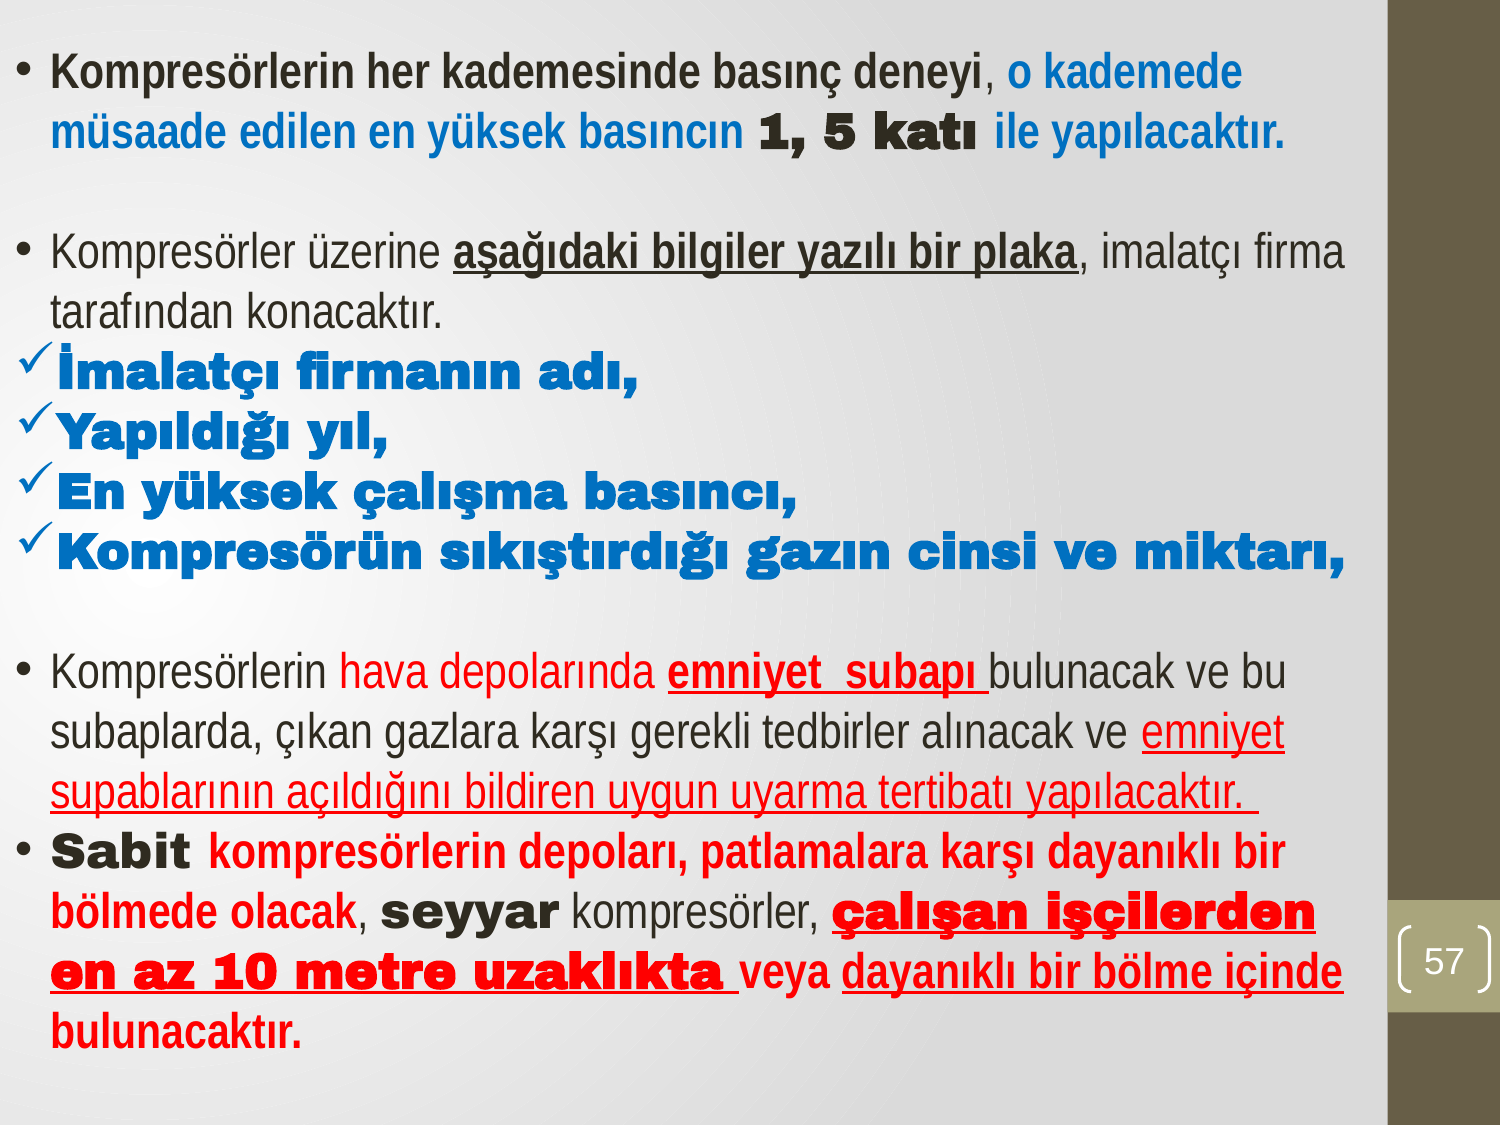

Kompresörlerin her kademesinde basınç deneyi, o kademede müsaade edilen en yüksek basıncın 1, 5 katı ile yapılacaktır.

Kompresörler üzerine aşağıdaki bilgiler yazılı bir plaka, imalatçı firma tarafından konacaktır.
İmalatçı firmanın adı,
Yapıldığı yıl,
En yüksek çalışma basıncı,
Kompresörün sıkıştırdığı gazın cinsi ve miktarı,

Kompresörlerin hava depolarında emniyet  subapı bulunacak ve bu subaplarda, çıkan gazlara karşı gerekli tedbirler alınacak ve emniyet supablarının açıldığını bildiren uygun uyarma tertibatı yapılacaktır.
Sabit kompresörlerin depoları, patlamalara karşı dayanıklı bir bölmede olacak, seyyar kompresörler, çalışan işçilerden en az 10 metre uzaklıkta veya dayanıklı bir bölme içinde bulunacaktır.

57